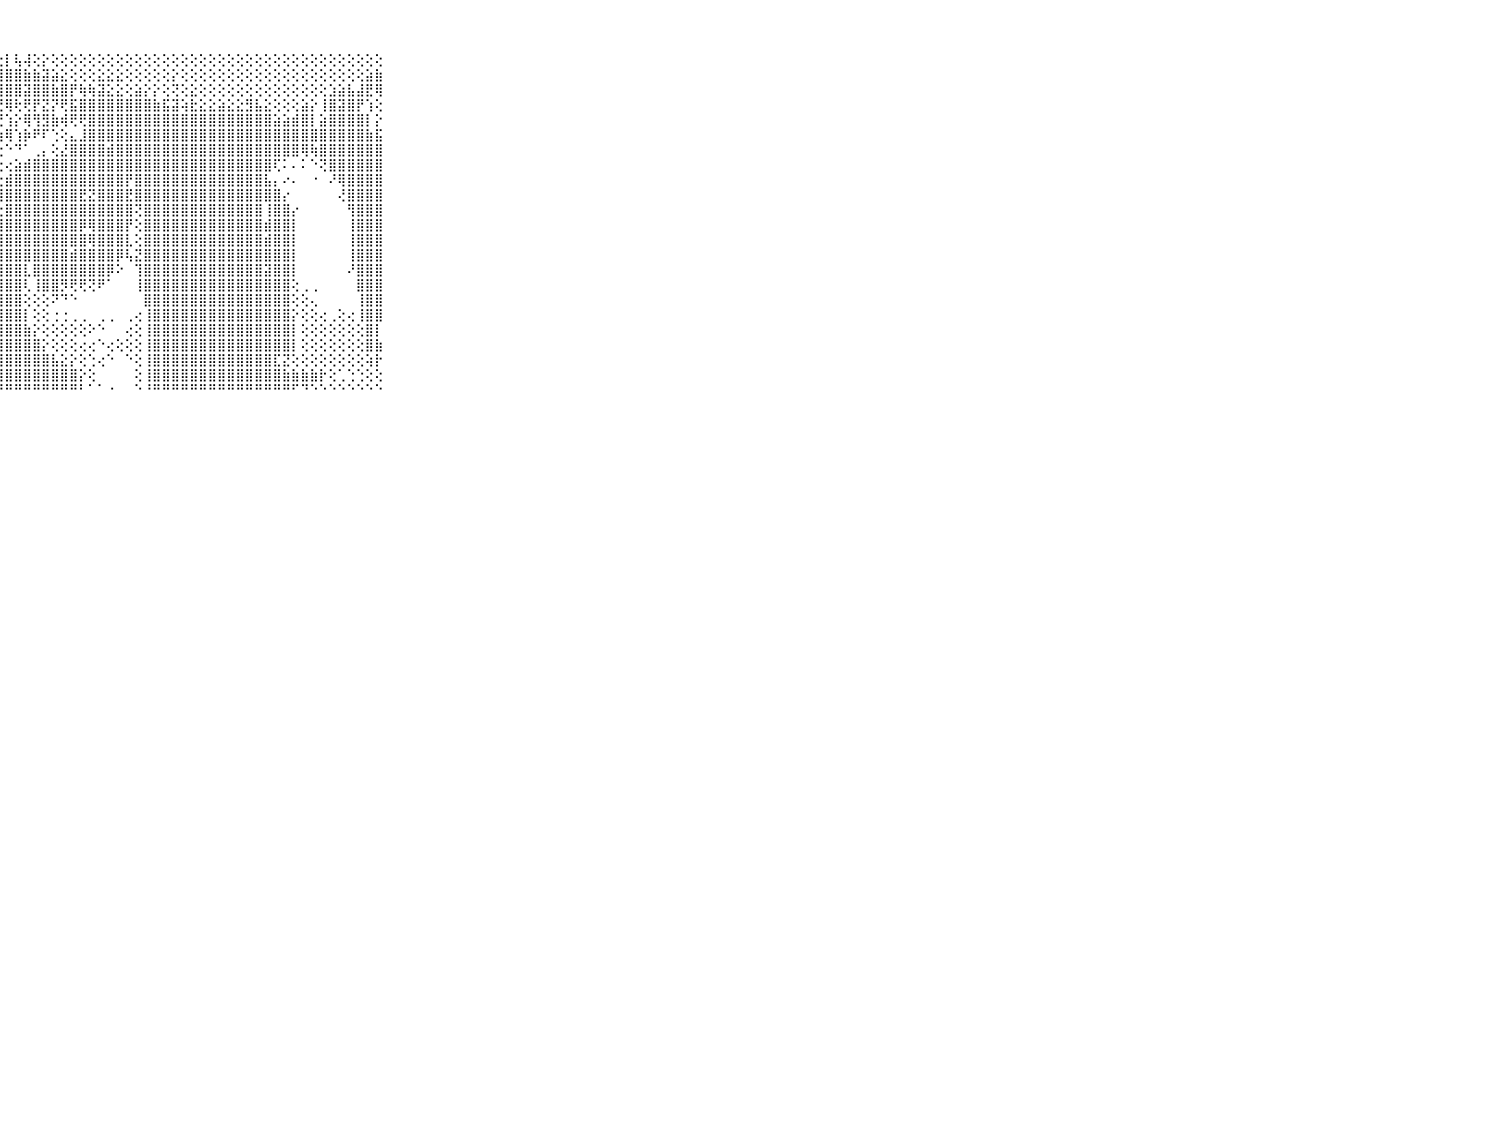

⠀⠀⠀⠀⠀⠀⠀⠀⠀⠀⠀⢕⢕⢕⢕⢕⢕⢕⢱⣷⣵⣿⣿⡇⢕⢕⣿⣗⡇⢧⢼⢕⡕⢕⢕⢕⢕⢕⢕⢕⢕⢕⢕⢕⢕⢕⢕⢕⢕⢕⢕⢕⢕⢕⢕⢕⢕⢕⢕⢕⢕⢕⢕⢕⢕⢕⢕⢕⢕⠀⠀⠀⠀⠀⠀⠀⠀⠀⠀⠀⠀
⠀⠀⠀⠀⠀⠀⠀⠀⠀⠀⠀⢕⢕⢕⢕⢕⢕⢕⢕⣕⣟⣇⢕⢕⢼⢾⣿⣿⣿⣿⣷⣷⣽⣵⣕⢕⢕⢕⣕⣕⣕⢕⢕⢕⢕⢕⡕⢕⢕⢕⢕⢕⢕⢕⢕⢕⢕⢕⢕⢕⢕⢕⢕⢕⢕⢕⢕⣵⣷⠀⠀⠀⠀⠀⠀⠀⠀⠀⠀⠀⠀
⠀⠀⠀⠀⠀⠀⠀⠀⠀⠀⠀⢕⢕⢕⢕⢕⢕⣕⣸⣿⣿⣵⣵⣽⣷⣷⣿⣿⣿⣿⣽⣿⣿⣷⣿⡟⢷⢷⣽⣕⣕⢕⣵⡕⡕⢕⢝⢕⣕⢕⢕⢕⢕⢕⢕⢕⢕⢕⢕⢕⢕⢕⢕⣱⣵⣧⣼⣟⢿⠀⠀⠀⠀⠀⠀⠀⠀⠀⠀⠀⠀
⠀⠀⠀⠀⠀⠀⠀⠀⠀⠀⠀⢕⢕⢺⢿⣿⣿⣿⣵⣿⡿⢽⣿⣿⣿⣿⣿⣟⢿⢗⢟⡟⣝⡝⢟⣯⣿⣿⣿⣿⣿⣿⣿⣿⣷⣯⣽⢵⣗⣕⣕⣵⣕⣕⣻⣧⣕⢕⢕⢕⣵⡕⢸⣿⣽⣿⡟⢱⢕⠀⠀⠀⠀⠀⠀⠀⠀⠀⠀⠀⠀
⠀⠀⠀⠀⠀⠀⠀⠀⠀⠀⠀⣷⣿⣿⣿⣿⣿⣻⣻⣟⣵⣷⣾⣿⣿⣿⡷⢝⢱⡕⢿⢻⣻⣷⢾⢟⢟⣿⣿⣿⣿⣿⣿⣿⣿⣿⣿⣿⣿⣿⣿⣿⣿⣿⣿⣿⣿⣵⣵⣾⣿⡇⣵⣿⣿⣿⣿⡇⡕⠀⠀⠀⠀⠀⠀⠀⠀⠀⠀⠀⠀
⠀⠀⠀⠀⠀⠀⠀⠀⠀⠀⠀⣿⣿⣿⣿⣿⣿⣿⣿⣿⣿⣿⣿⣿⣿⡟⢇⢵⢿⢱⡷⠟⠏⢑⢕⣄⣸⣿⣿⣿⣿⣿⣿⣿⣿⣿⣿⣿⣿⣿⣿⣿⣿⣿⣿⣿⣿⣿⣿⣿⣿⣿⣿⣿⣿⣿⣿⣷⣯⠀⠀⠀⠀⠀⠀⠀⠀⠀⠀⠀⠀
⠀⠀⠀⠀⠀⠀⠀⠀⠀⠀⠀⣿⣿⣿⣿⣿⣿⣿⣿⣿⣿⣿⣿⣿⡿⢕⢕⢕⠑⠙⠁⢀⡄⢕⣜⣿⣿⣿⣿⣾⣿⣿⣿⣿⣿⣿⣿⣿⣿⣿⣿⣿⣿⣿⣿⣿⣿⣿⣿⣿⢿⢷⣿⣿⣿⣿⣿⣿⣿⠀⠀⠀⠀⠀⠀⠀⠀⠀⠀⠀⠀
⠀⠀⠀⠀⠀⠀⠀⠀⠀⠀⠀⣿⣿⣿⣿⣿⣿⣿⣿⣿⣿⣿⣿⣿⡧⣧⢕⢕⢔⣵⣾⣿⣿⣿⣿⣿⣿⣿⣿⣿⣿⣿⣿⣿⣿⣿⣿⣿⣿⣿⣿⣿⣿⣿⣿⣿⣿⢏⠅⠄⠅⠑⢝⣿⣿⣿⣿⣿⣿⠀⠀⠀⠀⠀⠀⠀⠀⠀⠀⠀⠀
⠀⠀⠀⠀⠀⠀⠀⠀⠀⠀⠀⣿⣿⣿⣿⣿⣿⣿⣿⣿⣿⣿⣿⣿⢕⢕⢕⢕⣾⣿⣿⣿⣿⣿⣿⣿⣿⣿⣿⣿⣿⡟⣿⣿⣿⣿⣿⣿⣿⣿⣿⣿⣿⣿⣿⣿⣧⡄⠔⠄⠀⠐⠀⠜⢿⣿⣿⣿⣿⠀⠀⠀⠀⠀⠀⠀⠀⠀⠀⠀⠀
⠀⠀⠀⠀⠀⠀⠀⠀⠀⠀⠀⣿⣿⣿⣿⣿⣿⣿⣿⣿⣿⣿⣿⡿⢕⠕⢕⢸⣿⣿⣿⣿⣿⣿⣿⣿⣟⣝⣿⣿⣿⣟⣿⣿⣿⣿⣿⣿⣿⣿⣿⣿⣿⣿⣿⣿⣿⣿⡔⠀⠀⠀⠀⠀⢜⣿⣿⣿⣿⠀⠀⠀⠀⠀⠀⠀⠀⠀⠀⠀⠀
⠀⠀⠀⠀⠀⠀⠀⠀⠀⠀⠀⣿⣿⣿⣿⣿⣿⣿⣿⣿⣿⣿⣿⣇⢕⢕⢕⣕⣿⣿⣿⣿⣿⣿⣿⣿⣿⣿⣿⣿⣿⣿⢝⣿⣿⣿⣿⣿⣿⣿⣿⣿⣿⣿⣿⣿⢸⣿⣿⡔⠀⠀⠀⠀⠀⢻⣿⣿⣿⠀⠀⠀⠀⠀⠀⠀⠀⠀⠀⠀⠀
⠀⠀⠀⠀⠀⠀⠀⠀⠀⠀⠀⣿⣿⣿⣿⣿⣿⣿⣿⣿⣿⣿⣿⣿⣵⣱⣼⣿⣿⣿⣿⣿⣿⣿⣿⣿⡿⢿⣿⣿⣿⡟⢕⣿⣿⣿⣿⣿⣿⣿⣿⣿⣿⣿⣿⣿⣾⣿⣿⡇⠀⠀⠀⠀⠀⢸⣿⣿⣿⠀⠀⠀⠀⠀⠀⠀⠀⠀⠀⠀⠀
⠀⠀⠀⠀⠀⠀⠀⠀⠀⠀⠀⣿⣿⣿⣿⣿⣿⣿⣿⣿⣿⣿⣿⣿⣿⣿⣿⣿⣿⣿⣿⣿⣿⣿⣿⣿⣿⢿⣿⣿⣿⣇⢕⣿⣿⣿⣿⣿⣿⣿⣿⣿⣿⣿⣿⣿⣾⣿⣿⡇⠀⠀⠀⠀⠀⢸⣿⣿⣿⠀⠀⠀⠀⠀⠀⠀⠀⠀⠀⠀⠀
⠀⠀⠀⠀⠀⠀⠀⠀⠀⠀⠀⣿⣿⣿⣿⣿⣿⣿⣿⣿⣿⣿⣿⣿⣿⣿⣿⣿⣿⣿⣿⣿⣿⣿⣿⣾⣿⣿⣿⣿⡿⢧⣝⣿⣿⣿⣿⣿⣿⣿⣿⣿⣿⣿⣿⣿⣿⣿⣿⡇⠀⠀⠀⠀⠀⢸⣿⣿⣿⠀⠀⠀⠀⠀⠀⠀⠀⠀⠀⠀⠀
⠀⠀⠀⠀⠀⠀⠀⠀⠀⠀⠀⣿⣿⣿⣿⣿⣿⣿⣿⣿⣿⣿⣿⣿⣿⣿⣿⣿⣿⣿⣇⣿⣿⣿⣿⣿⣿⣿⣿⡿⠕⠀⢹⣿⣿⣿⣿⣿⣿⣿⣿⣿⣿⣿⣿⣿⣽⣿⣿⡇⠀⠀⠀⠀⠀⠜⣿⣿⣿⠀⠀⠀⠀⠀⠀⠀⠀⠀⠀⠀⠀
⠀⠀⠀⠀⠀⠀⠀⠀⠀⠀⠀⣿⣿⣿⣿⣿⣿⣿⣿⣿⣿⣿⣿⣿⣿⣿⣿⣿⣿⣿⢇⢸⣿⣿⡻⢟⢟⢝⠟⠁⠀⠀⢸⣿⣿⣿⣿⣿⣿⣿⣿⣿⣿⣿⣿⣿⣿⣿⣿⢕⢀⢀⠀⠀⠀⠀⣿⣿⣿⠀⠀⠀⠀⠀⠀⠀⠀⠀⠀⠀⠀
⠀⠀⠀⠀⠀⠀⠀⠀⠀⠀⠀⣿⣿⣿⣿⣿⣿⣿⣿⣿⣿⣿⣿⣿⣿⣿⣿⣿⣿⣿⢕⢕⢕⠝⠙⠑⠀⠀⠀⠀⠀⠀⠀⣿⣿⣿⣿⣿⣿⣿⣿⣿⣿⣿⣿⣿⣿⣿⣿⢕⢕⢄⠀⠀⠀⠀⢸⣿⣿⠀⠀⠀⠀⠀⠀⠀⠀⠀⠀⠀⠀
⠀⠀⠀⠀⠀⠀⠀⠀⠀⠀⠀⣿⣿⣿⣿⣿⣿⣿⣿⣿⣿⣿⣿⣿⣿⣿⣿⣿⣿⣿⡇⢕⢕⢐⢐⢀⢀⠀⢀⢀⠀⢀⢔⢸⣿⣿⣿⣿⣿⣿⣿⣿⣿⣿⣿⣿⣿⣿⣿⡕⢕⢕⢔⢀⢕⢔⢸⣿⣿⠀⠀⠀⠀⠀⠀⠀⠀⠀⠀⠀⠀
⠀⠀⠀⠀⠀⠀⠀⠀⠀⠀⠀⣿⣿⣿⣿⣿⣿⣿⣿⣿⣿⣿⣿⣿⣿⣿⣿⣿⣿⣿⣷⡕⢕⢕⢕⢕⢕⠕⠑⠀⠀⢔⢕⢸⣿⣿⣿⣿⣿⣿⣿⣿⣿⣿⣿⣿⣿⣿⣿⡇⢕⢕⢕⢕⢕⢕⢕⣿⡇⠀⠀⠀⠀⠀⠀⠀⠀⠀⠀⠀⠀
⠀⠀⠀⠀⠀⠀⠀⠀⠀⠀⠀⣿⣿⣿⣿⣿⣿⣿⣿⣿⣿⣿⣿⣿⣿⣿⣿⣿⣿⣿⣿⣿⡕⢕⢕⢕⢔⢔⠑⢔⢕⢕⢕⢸⣿⣿⣿⣿⣿⣿⣿⣿⣿⣿⣿⣿⣿⣿⣿⡇⢕⢕⢕⢕⢕⢕⢕⣿⣷⠀⠀⠀⠀⠀⠀⠀⠀⠀⠀⠀⠀
⠀⠀⠀⠀⠀⠀⠀⠀⠀⠀⠀⣿⣿⣿⣿⣿⣿⣿⣿⣿⣿⣿⣿⣿⣿⣿⣿⣿⣿⣿⣿⣿⣿⣧⣕⡕⢕⢑⢔⠑⠀⠑⢕⢸⣿⣿⣿⣿⣿⣿⣿⣿⣿⣿⣿⣿⣿⣏⣝⢕⢕⢕⢕⢕⢕⢕⢕⢵⡗⠀⠀⠀⠀⠀⠀⠀⠀⠀⠀⠀⠀
⠀⠀⠀⠀⠀⠀⠀⠀⠀⠀⠀⣿⣿⣿⣿⣿⣿⣿⣿⣿⣿⣿⣿⣿⣿⣿⣿⣿⣿⣿⣿⣿⣿⣿⣿⣿⡕⢕⠀⠀⠀⠀⢕⢸⣿⣿⣿⣿⣿⣿⣿⣿⣿⣿⣿⣿⣿⣿⣷⣷⣷⣷⡗⢕⢁⢑⢑⢕⢕⠀⠀⠀⠀⠀⠀⠀⠀⠀⠀⠀⠀
⠀⠀⠀⠀⠀⠀⠀⠀⠀⠀⠀⠛⠛⠛⠛⠛⠛⠛⠛⠛⠛⠛⠛⠛⠛⠛⠛⠛⠛⠛⠛⠛⠛⠛⠛⠛⠃⠁⠁⠐⠀⠀⠑⠘⠛⠛⠛⠛⠛⠛⠛⠛⠛⠛⠛⠛⠛⠛⠛⠋⠙⠑⠑⠑⠑⠑⠑⠑⠑⠀⠀⠀⠀⠀⠀⠀⠀⠀⠀⠀⠀